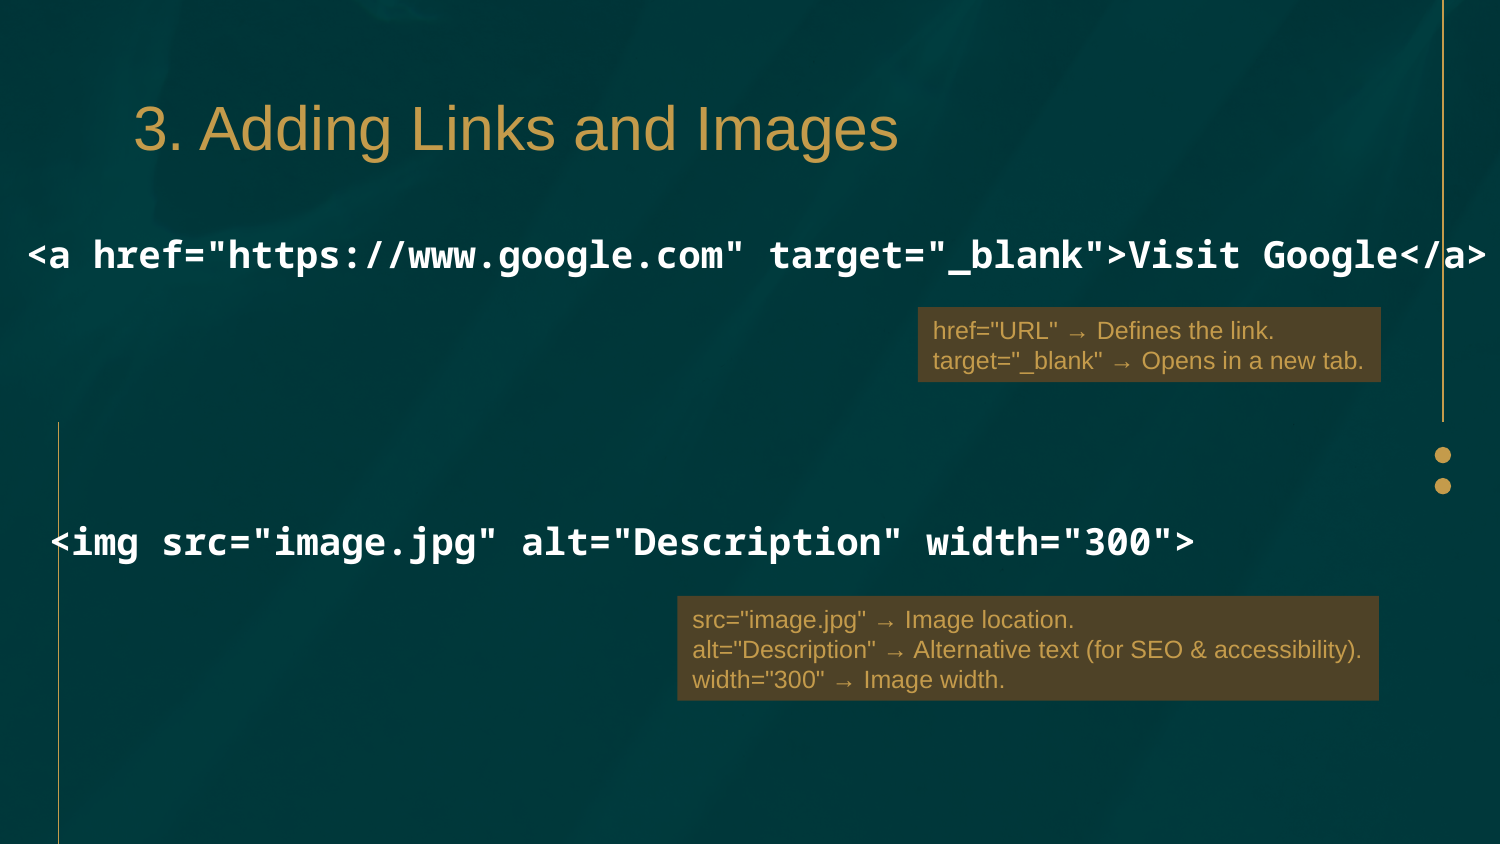

# 3. Adding Links and Images
<a href="https://www.google.com" target="_blank">Visit Google</a>
href="URL" → Defines the link.
target="_blank" → Opens in a new tab.
<img src="image.jpg" alt="Description" width="300">
src="image.jpg" → Image location.
alt="Description" → Alternative text (for SEO & accessibility).
width="300" → Image width.